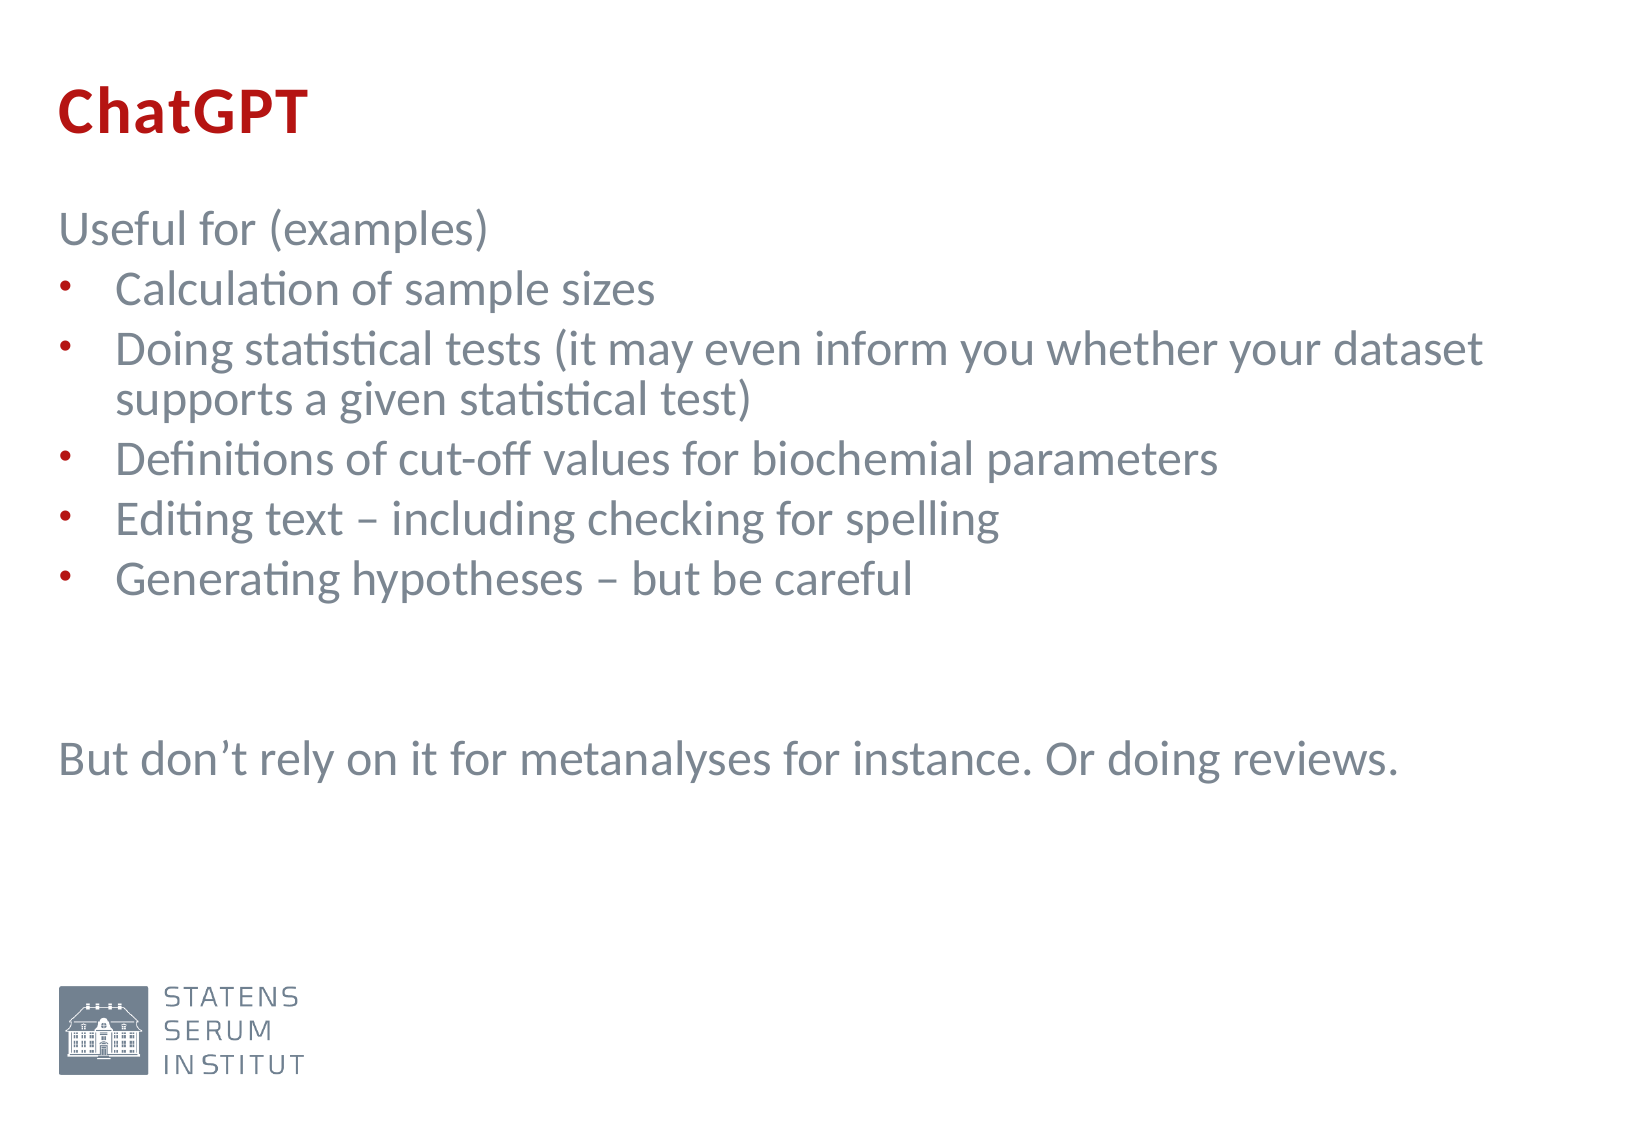

# ChatGPT
Useful for (examples)
Calculation of sample sizes
Doing statistical tests (it may even inform you whether your dataset supports a given statistical test)
Definitions of cut-off values for biochemial parameters
Editing text – including checking for spelling
Generating hypotheses – but be careful

But don’t rely on it for metanalyses for instance. Or doing reviews.